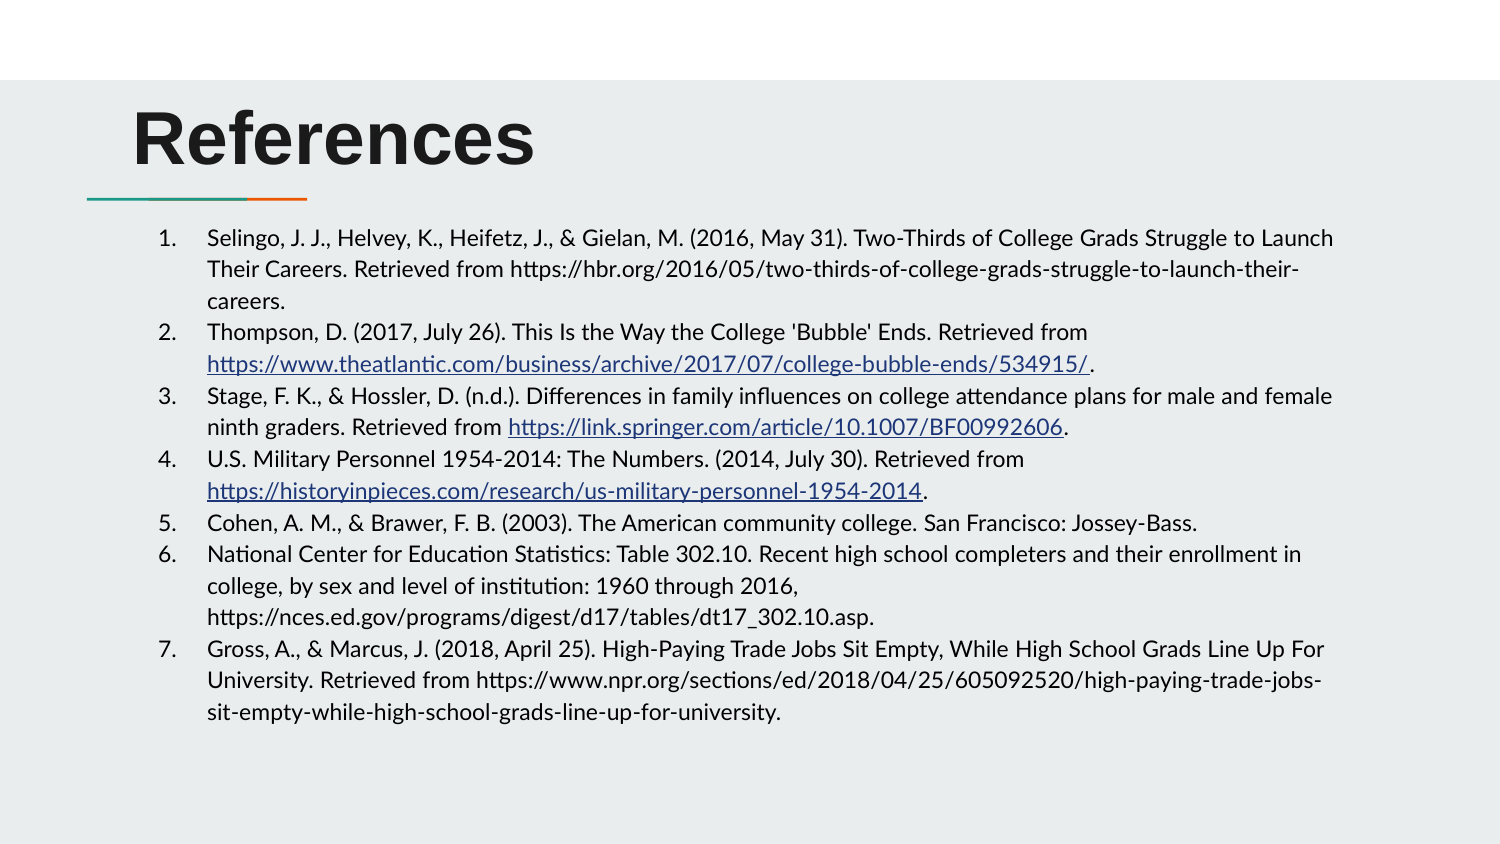

# References

Selingo, J. J., Helvey, K., Heifetz, J., & Gielan, M. (2016, May 31). Two-Thirds of College Grads Struggle to Launch Their Careers. Retrieved from https://hbr.org/2016/05/two-thirds-of-college-grads-struggle-to-launch-their-careers.
Thompson, D. (2017, July 26). This Is the Way the College 'Bubble' Ends. Retrieved from https://www.theatlantic.com/business/archive/2017/07/college-bubble-ends/534915/.
Stage, F. K., & Hossler, D. (n.d.). Differences in family influences on college attendance plans for male and female ninth graders. Retrieved from https://link.springer.com/article/10.1007/BF00992606.
U.S. Military Personnel 1954-2014: The Numbers. (2014, July 30). Retrieved from https://historyinpieces.com/research/us-military-personnel-1954-2014.
Cohen, A. M., & Brawer, F. B. (2003). The American community college. San Francisco: Jossey-Bass.
National Center for Education Statistics: Table 302.10. Recent high school completers and their enrollment in college, by sex and level of institution: 1960 through 2016, https://nces.ed.gov/programs/digest/d17/tables/dt17_302.10.asp.
Gross, A., & Marcus, J. (2018, April 25). High-Paying Trade Jobs Sit Empty, While High School Grads Line Up For University. Retrieved from https://www.npr.org/sections/ed/2018/04/25/605092520/high-paying-trade-jobs-sit-empty-while-high-school-grads-line-up-for-university.